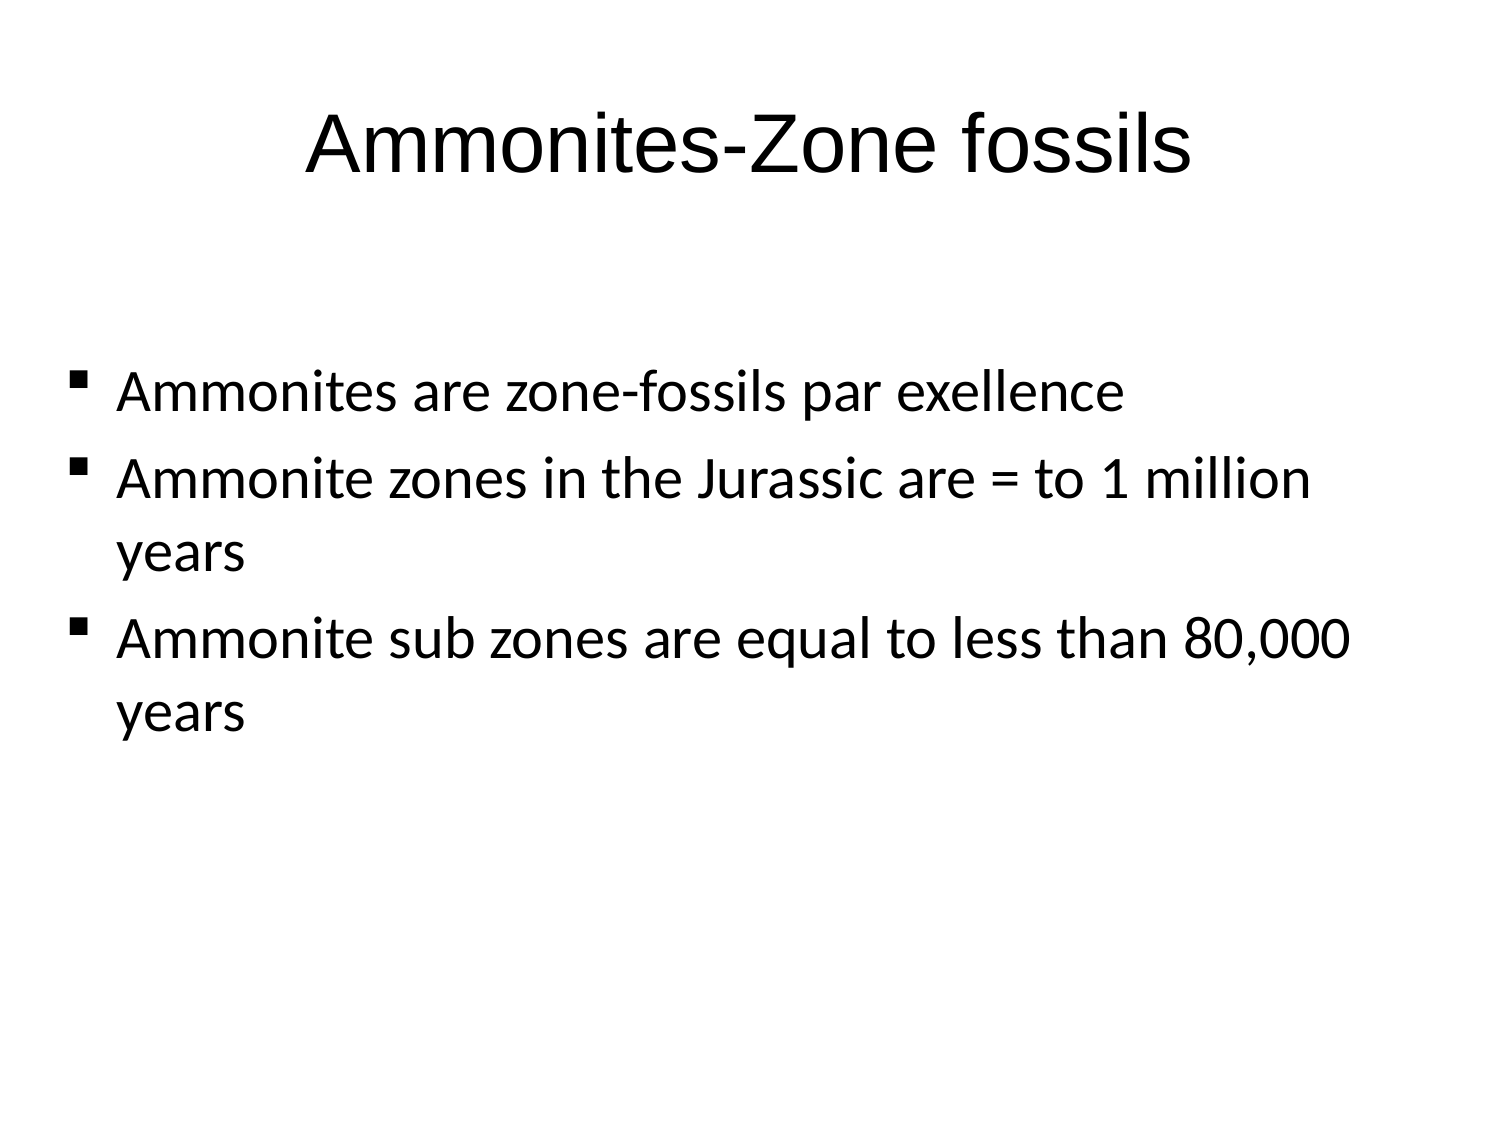

Ammonites-Zone fossils
Ammonites are zone-fossils par exellence
Ammonite zones in the Jurassic are = to 1 million years
Ammonite sub zones are equal to less than 80,000 years